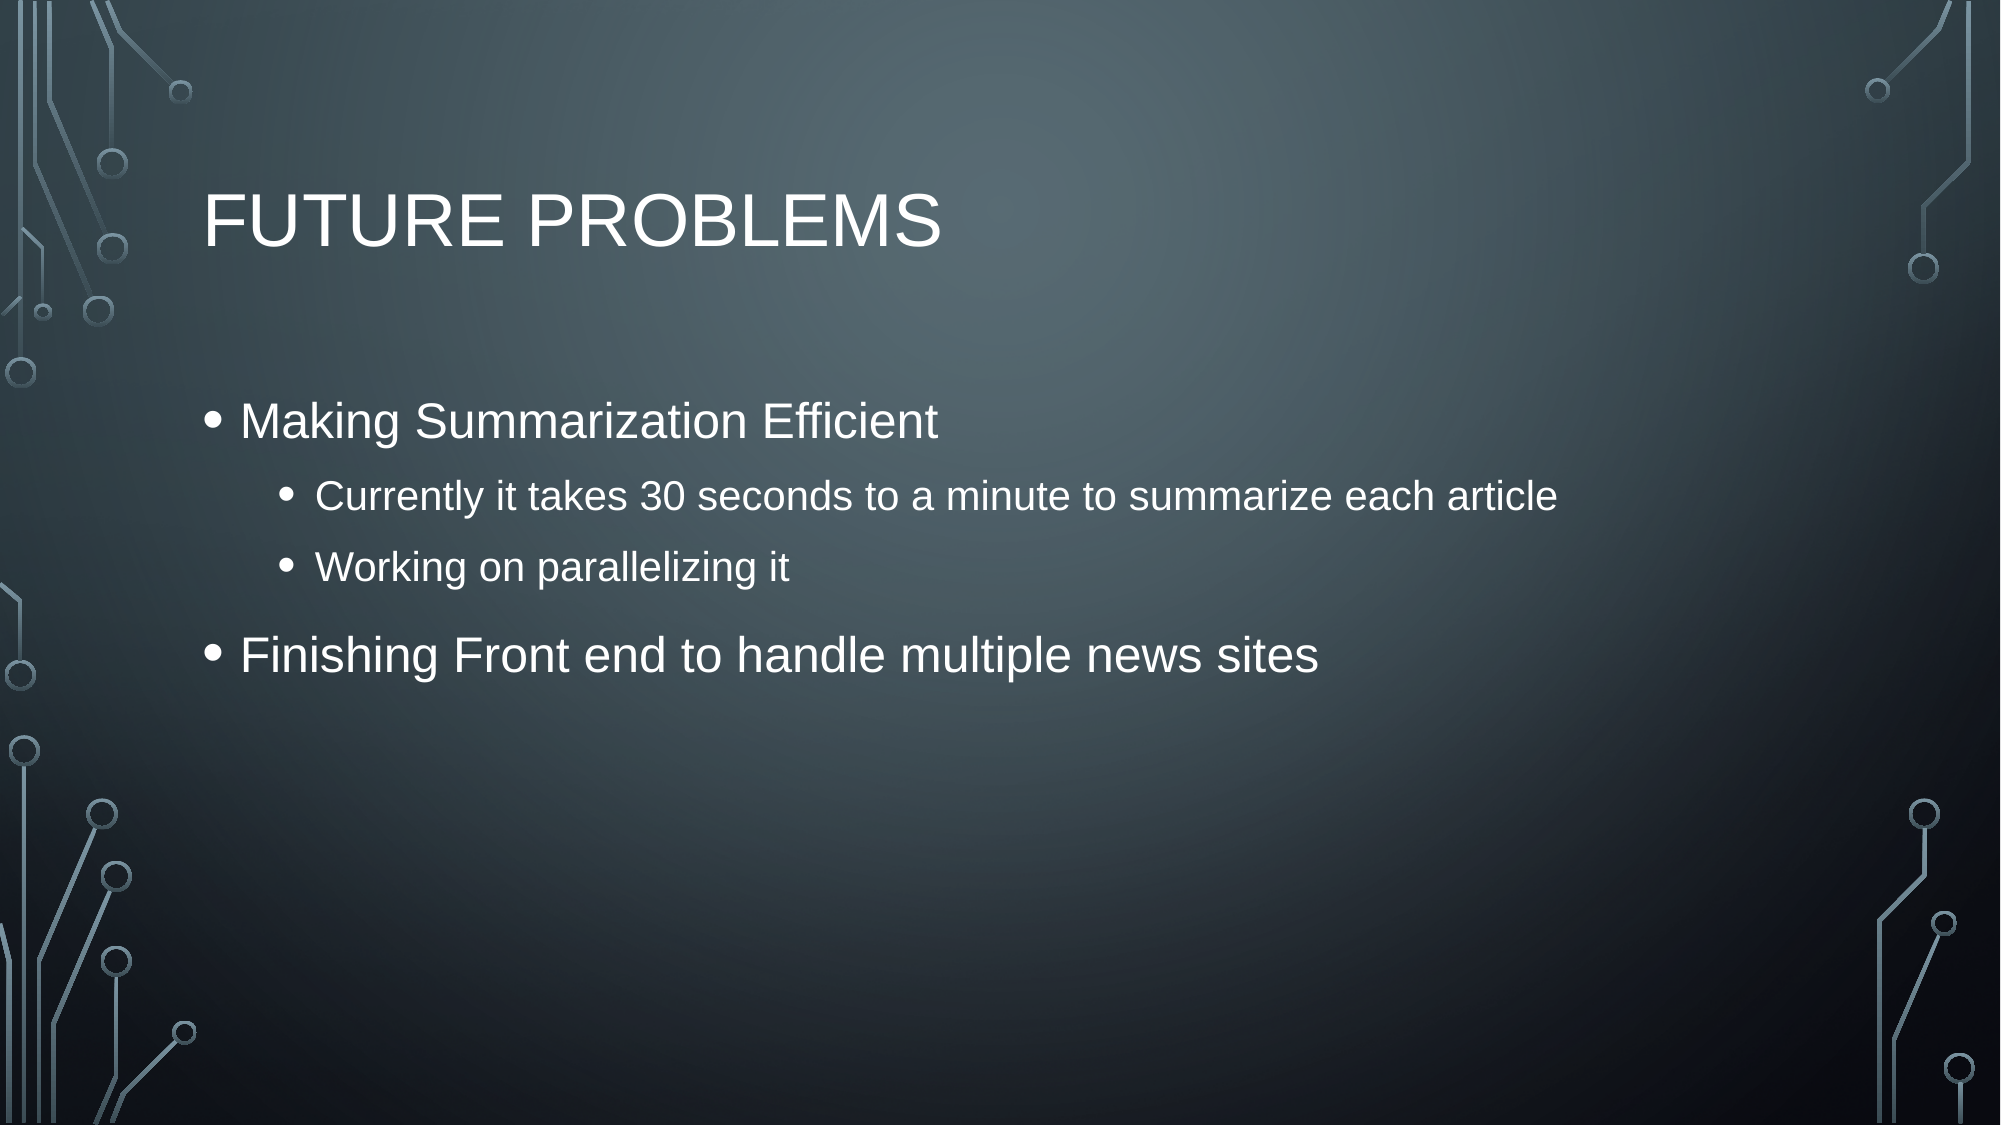

# Future Problems
Making Summarization Efficient
Currently it takes 30 seconds to a minute to summarize each article
Working on parallelizing it
Finishing Front end to handle multiple news sites